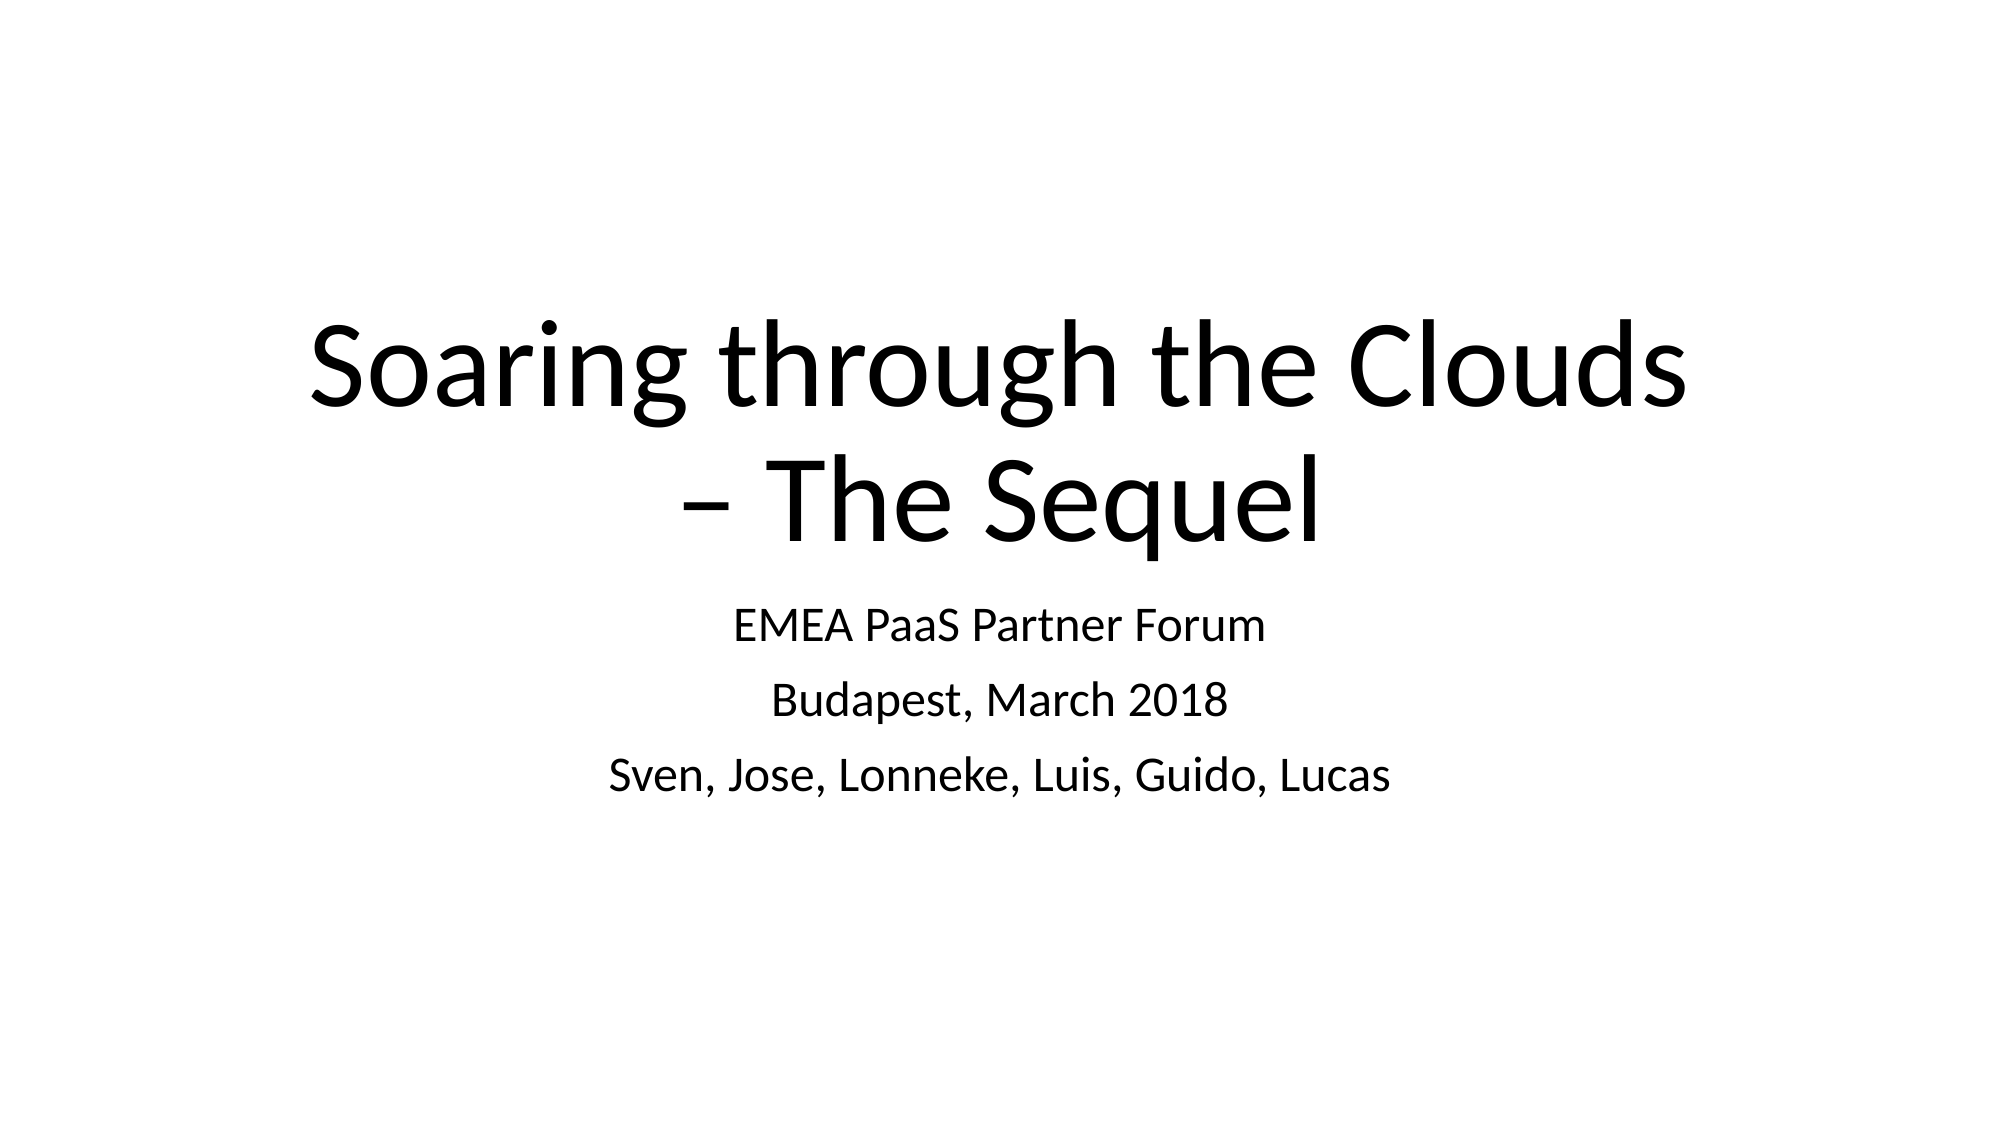

# Soaring through the Clouds – The Sequel
EMEA PaaS Partner Forum
Budapest, March 2018
Sven, Jose, Lonneke, Luis, Guido, Lucas